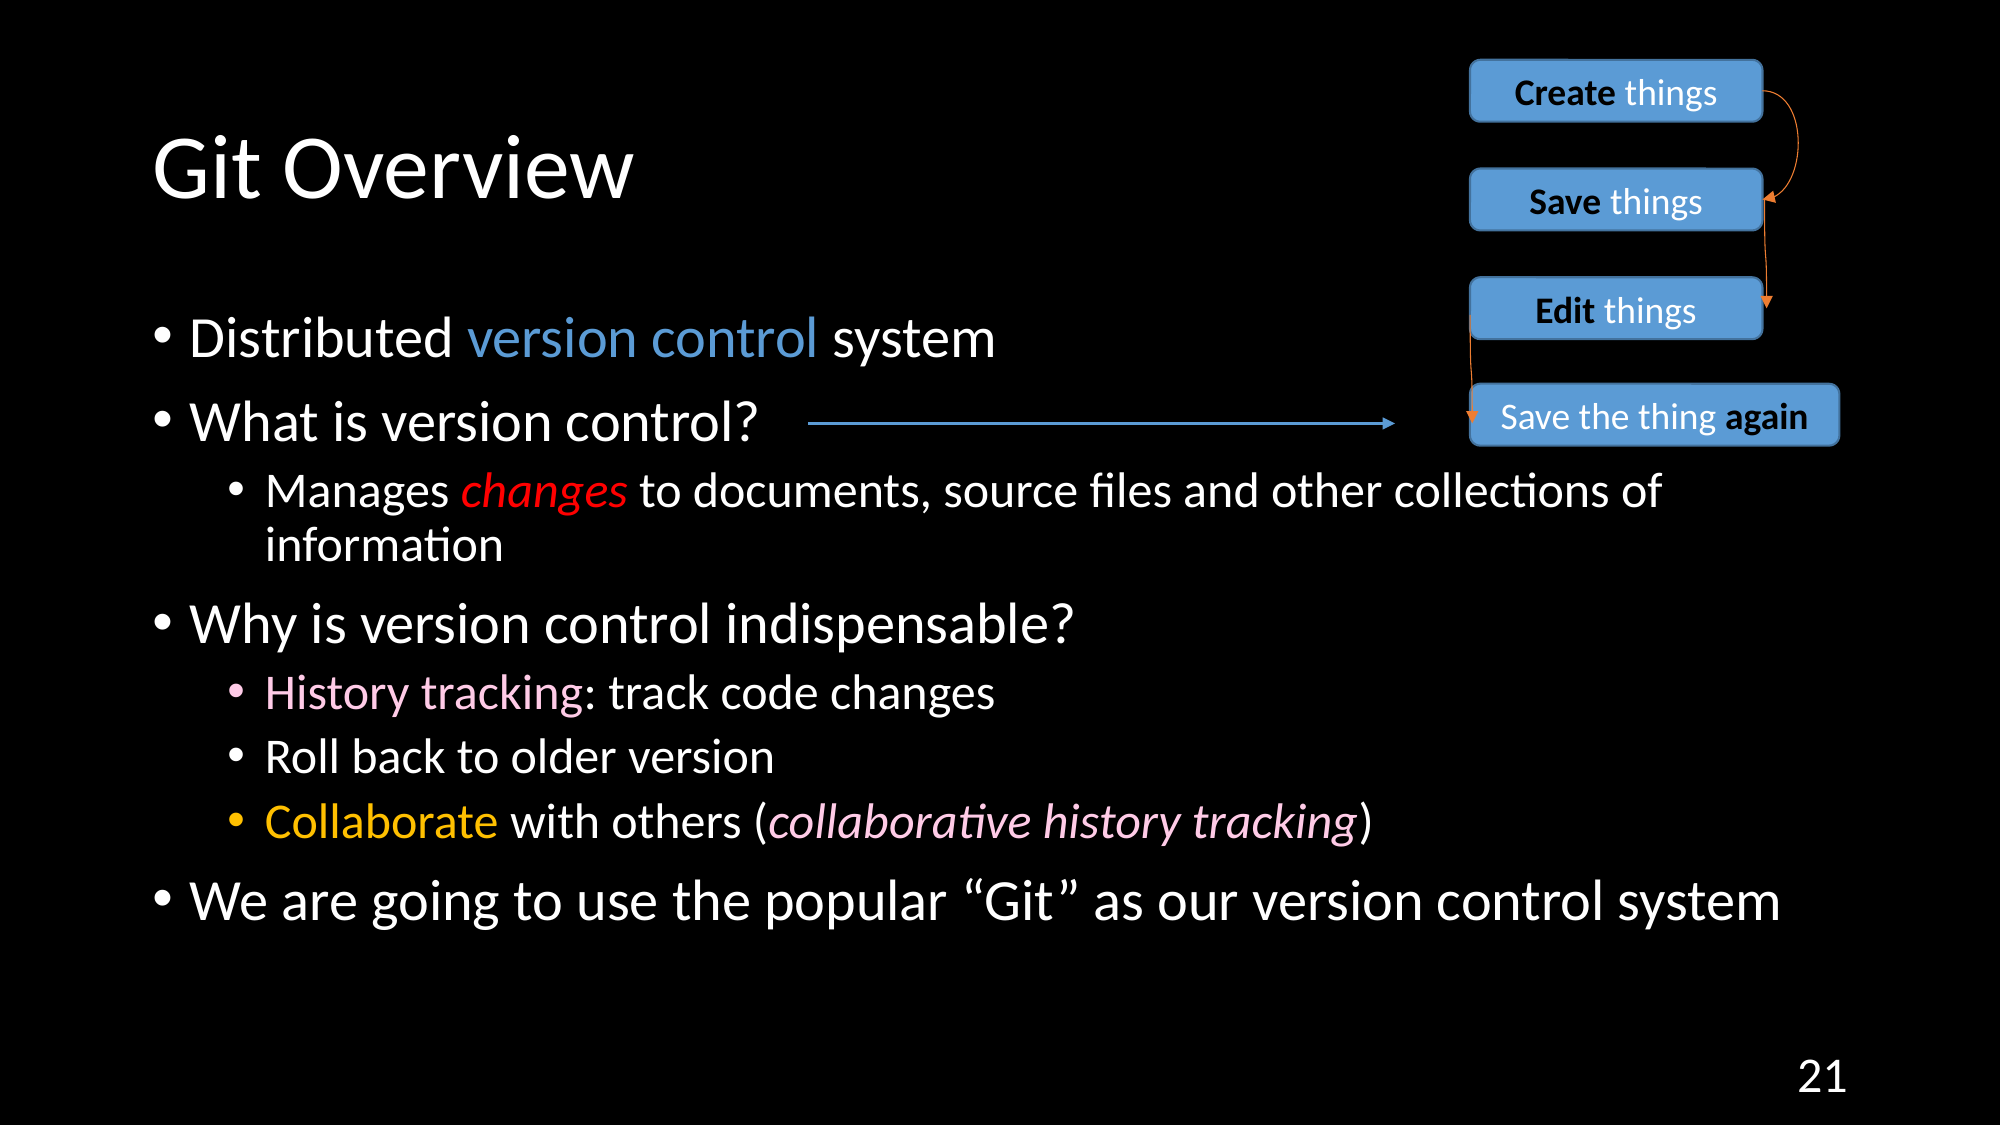

# Git Overview
Create things
Save things
Edit things
Distributed version control system
What is version control?
Manages changes to documents, source files and other collections of information
Why is version control indispensable?
History tracking: track code changes
Roll back to older version
Collaborate with others (collaborative history tracking)
We are going to use the popular “Git” as our version control system
Save the thing again
21